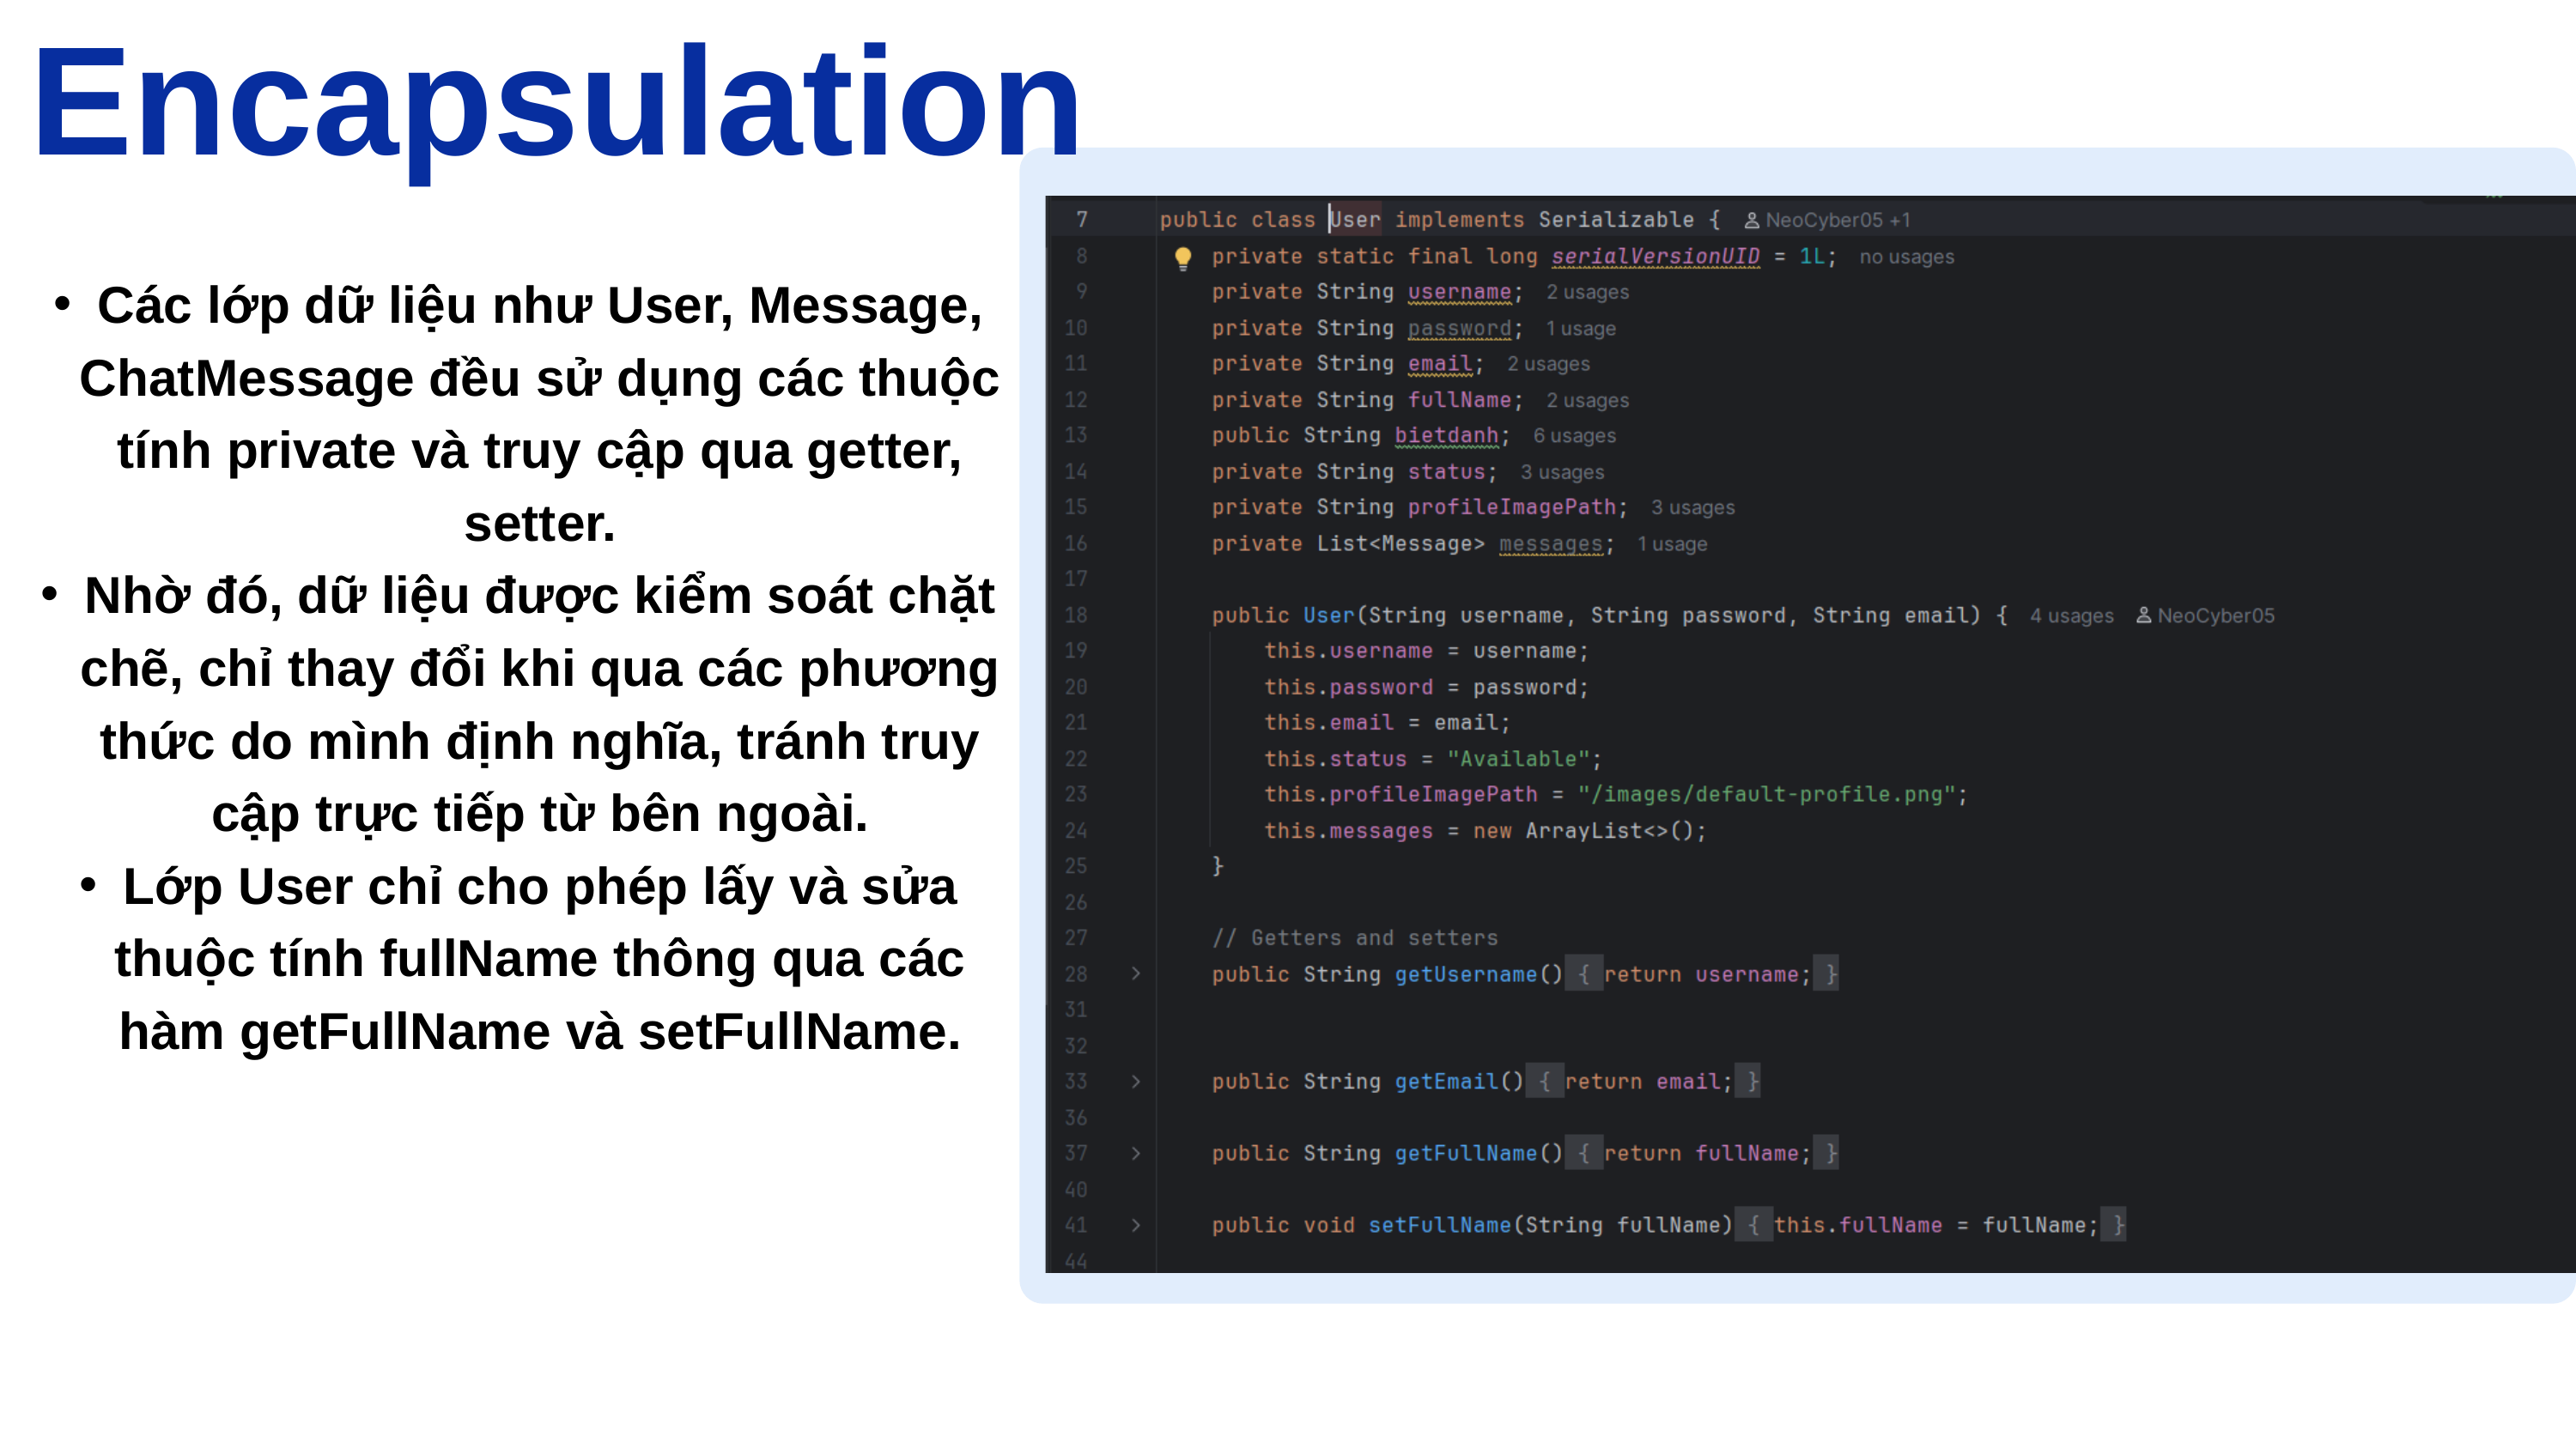

Encapsulation

Các lớp dữ liệu như User, Message, ChatMessage đều sử dụng các thuộc tính private và truy cập qua getter, setter.
Nhờ đó, dữ liệu được kiểm soát chặt chẽ, chỉ thay đổi khi qua các phương thức do mình định nghĩa, tránh truy cập trực tiếp từ bên ngoài.
Lớp User chỉ cho phép lấy và sửa thuộc tính fullName thông qua các hàm getFullName và setFullName.